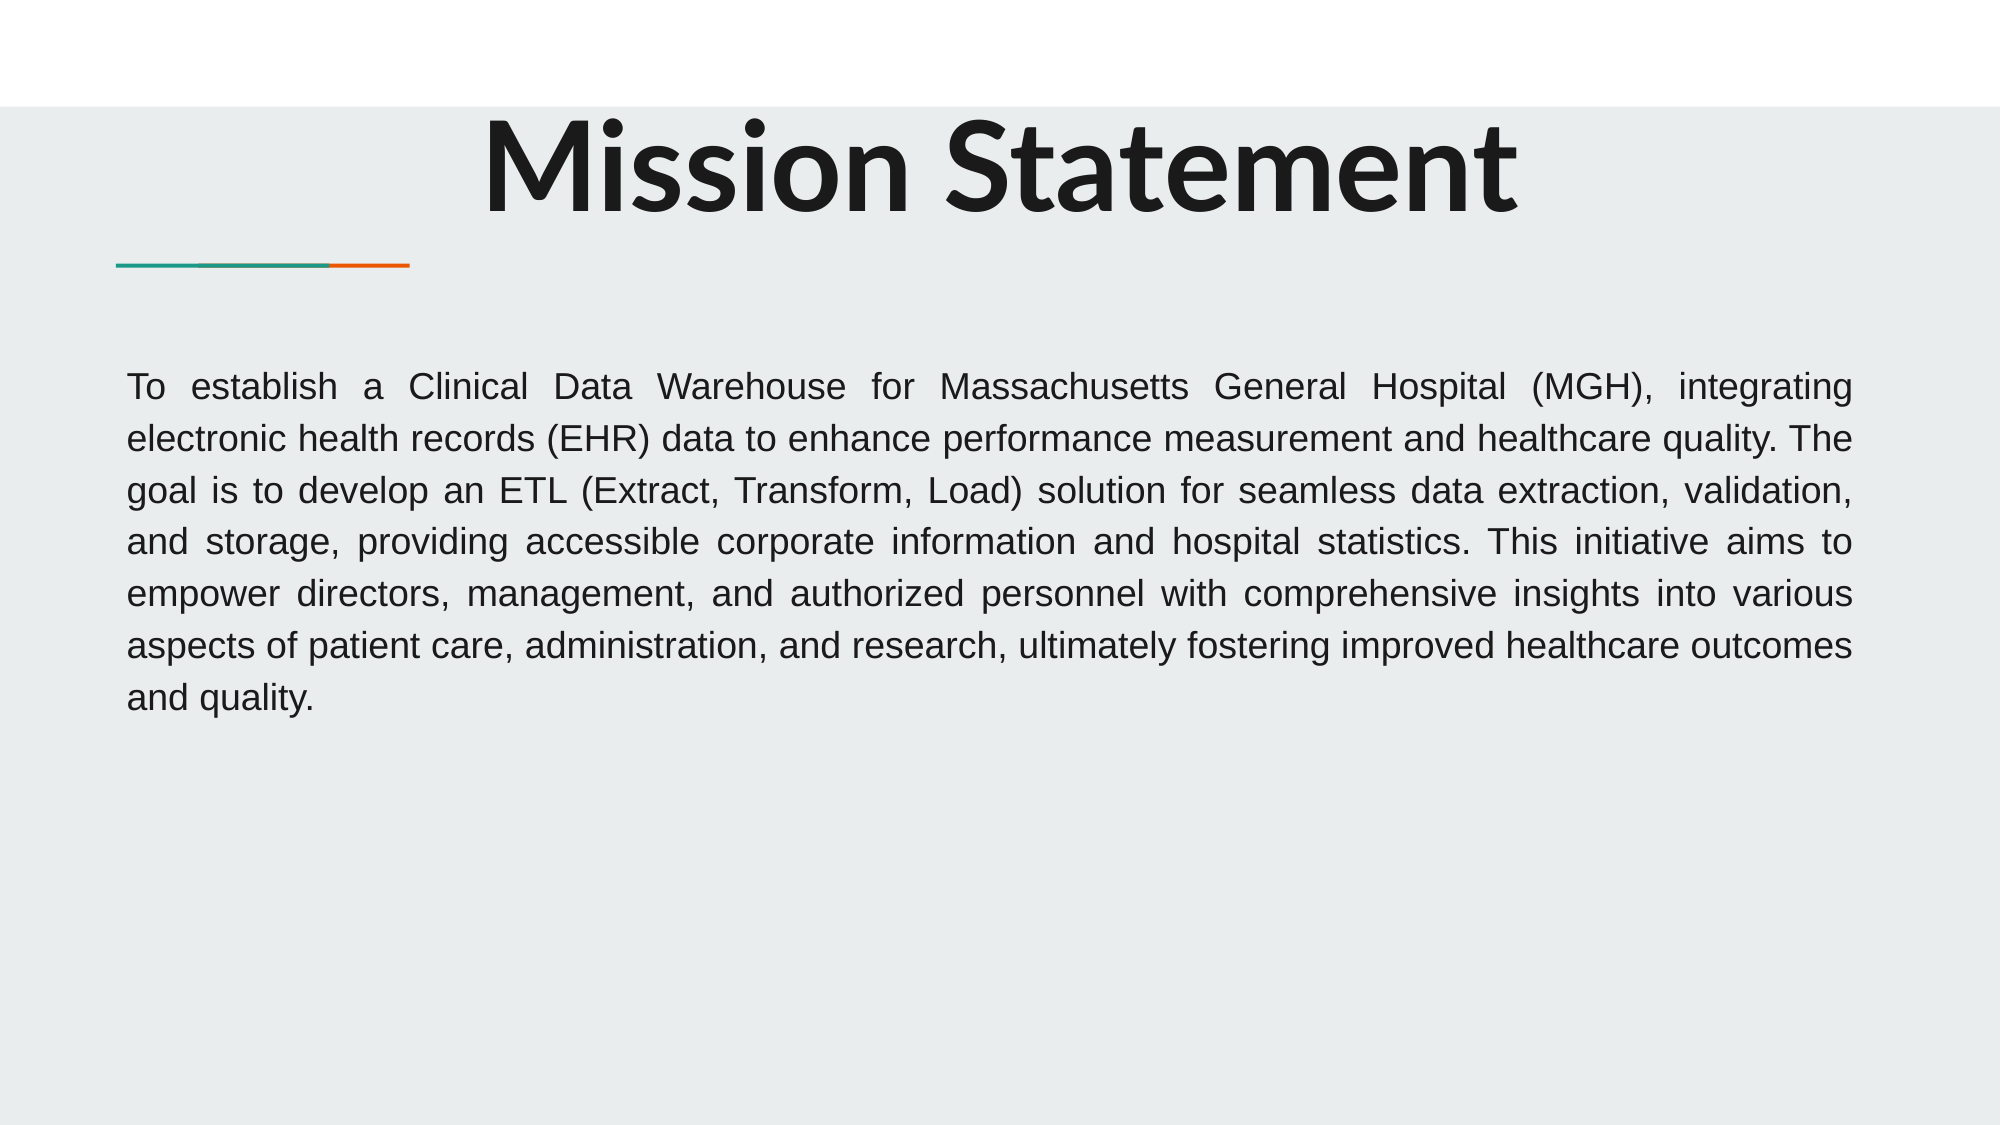

Mission Statement
# To establish a Clinical Data Warehouse for Massachusetts General Hospital (MGH), integrating electronic health records (EHR) data to enhance performance measurement and healthcare quality. The goal is to develop an ETL (Extract, Transform, Load) solution for seamless data extraction, validation, and storage, providing accessible corporate information and hospital statistics. This initiative aims to empower directors, management, and authorized personnel with comprehensive insights into various aspects of patient care, administration, and research, ultimately fostering improved healthcare outcomes and quality.